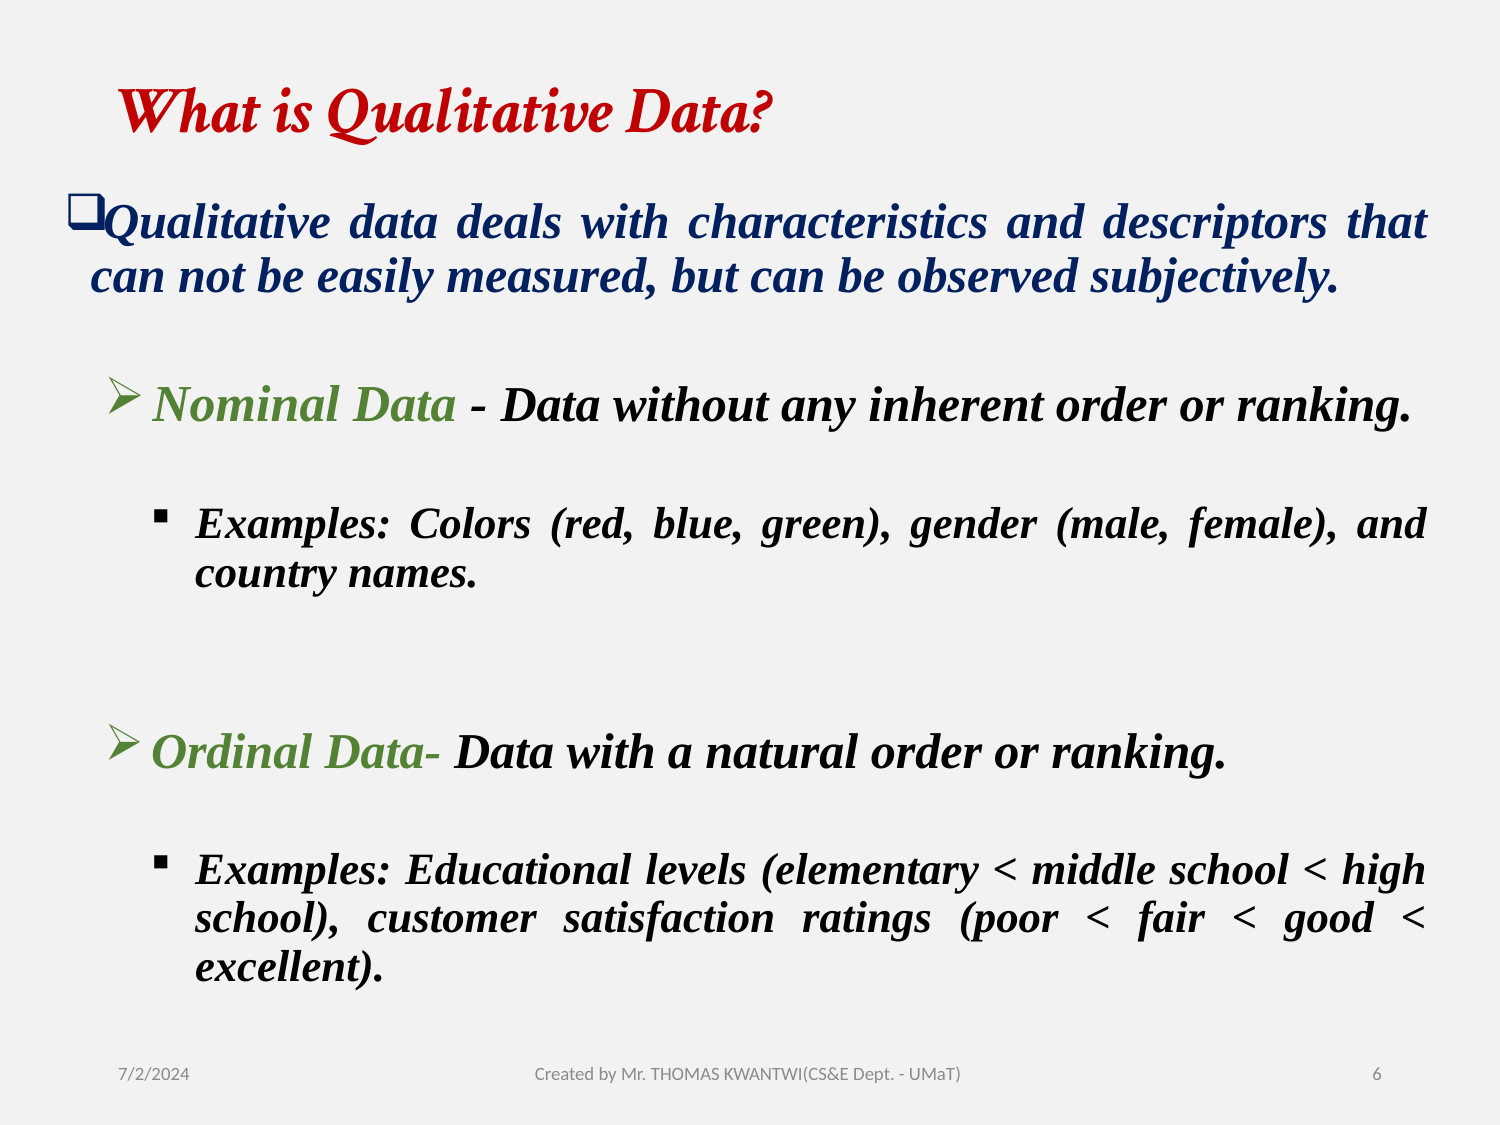

# What is Qualitative Data?
Qualitative data deals with characteristics and descriptors that can not be easily measured, but can be observed subjectively.

Nominal Data - Data without any inherent order or ranking.

Examples: Colors (red, blue, green), gender (male, female), and country names.

Ordinal Data- Data with a natural order or ranking.

Examples: Educational levels (elementary < middle school < high school), customer satisfaction ratings (poor < fair < good < excellent).

7/2/2024
Created by Mr. THOMAS KWANTWI(CS&E Dept. - UMaT)
6